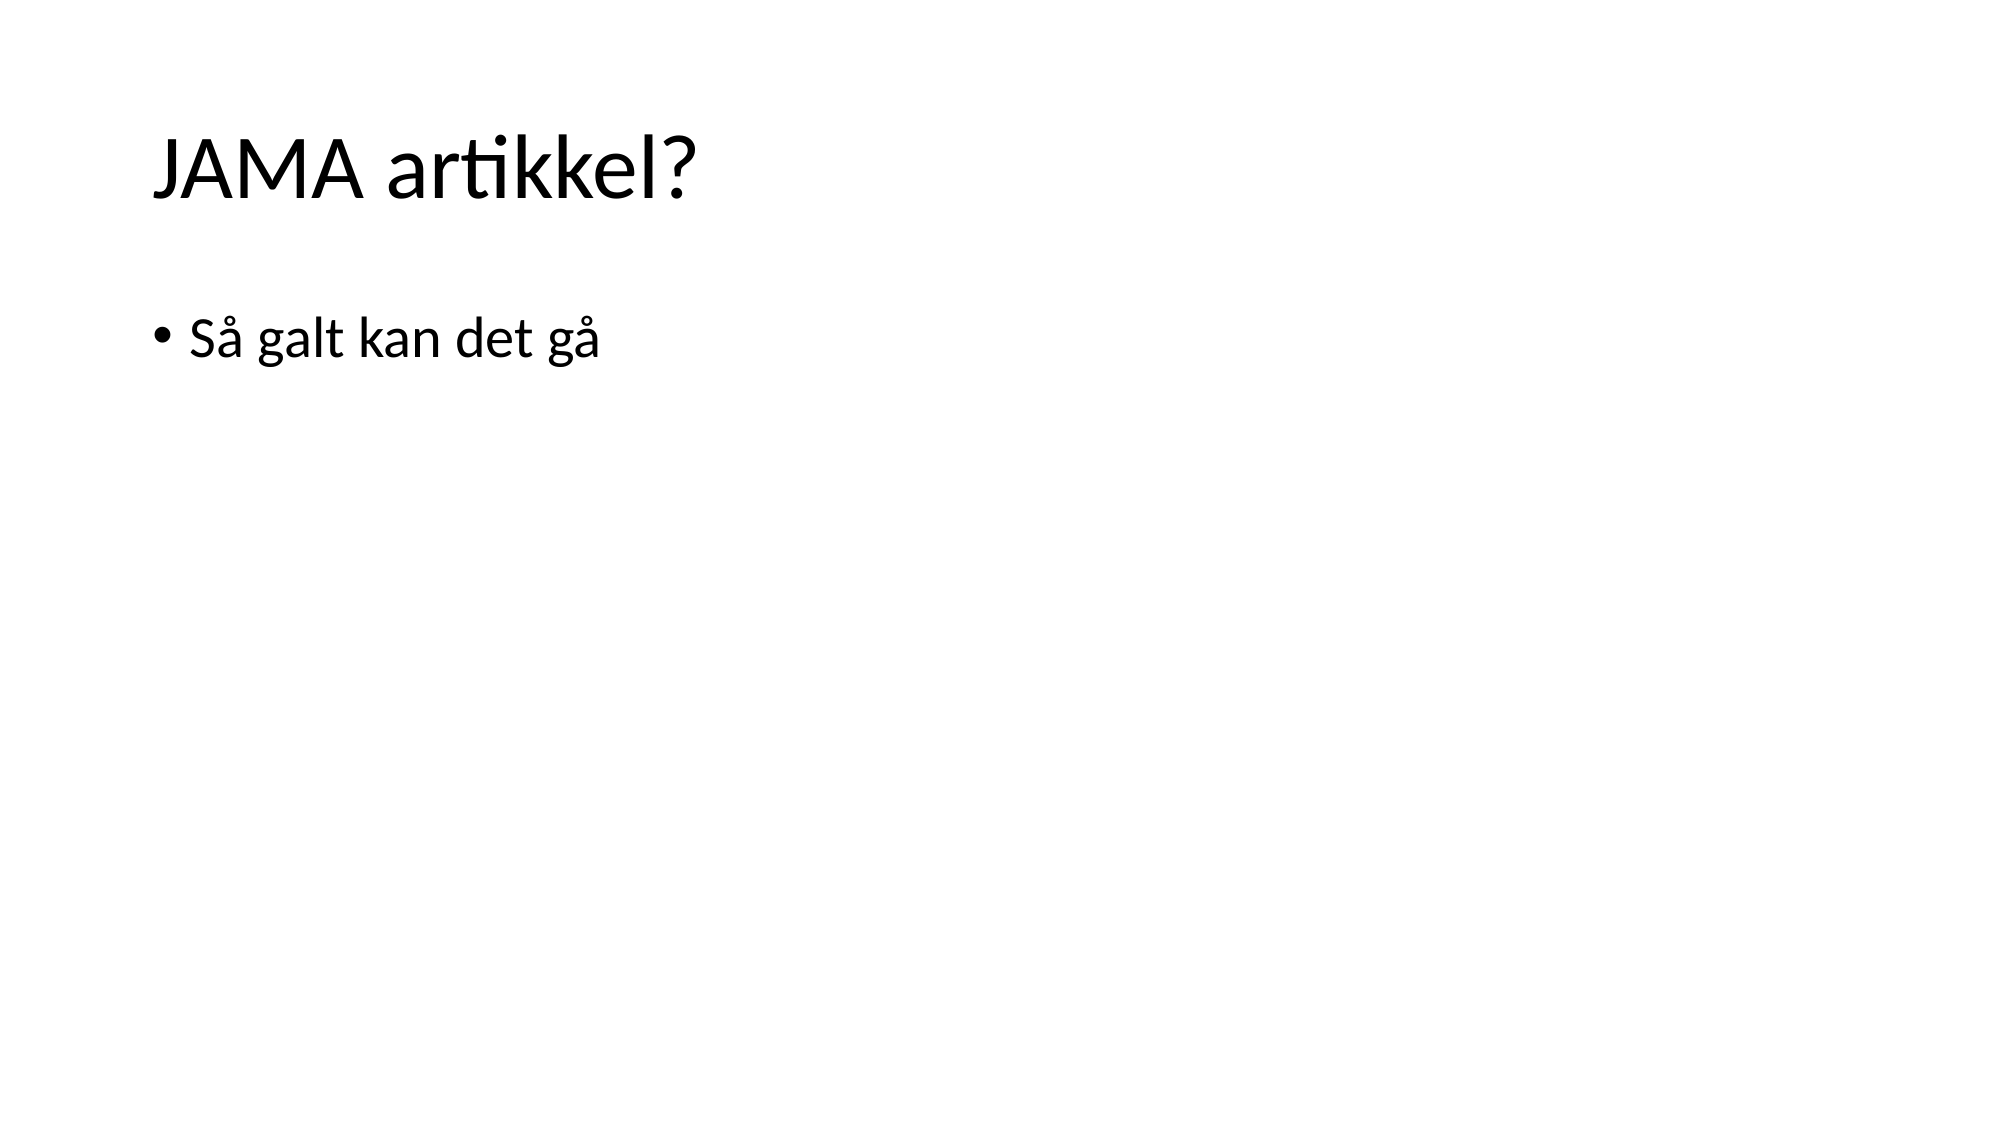

# JAMA artikkel?
Så galt kan det gå